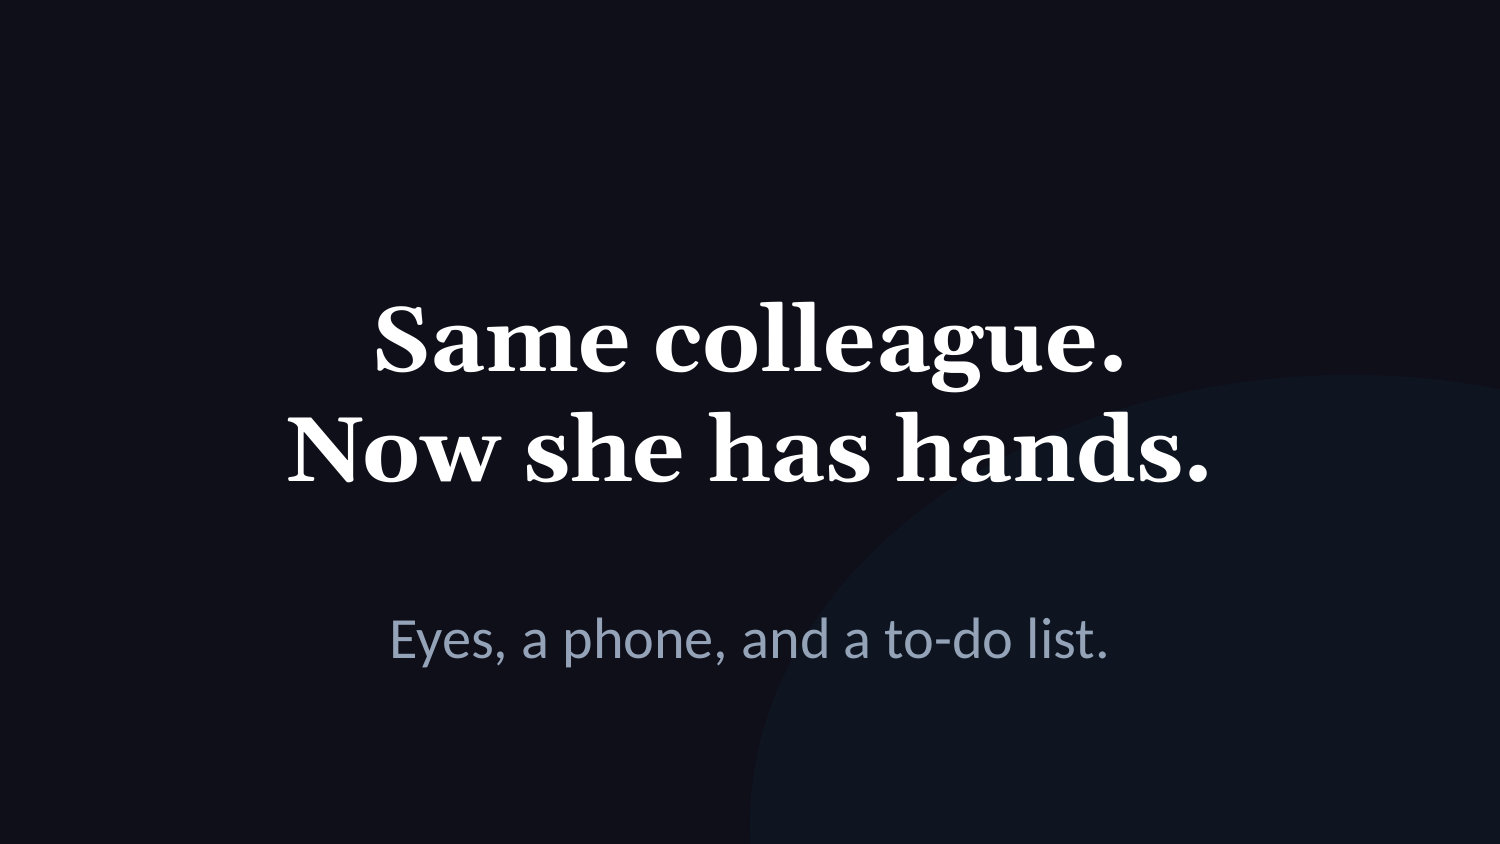

Same colleague.
Now she has hands.

Eyes, a phone, and a to-do list.